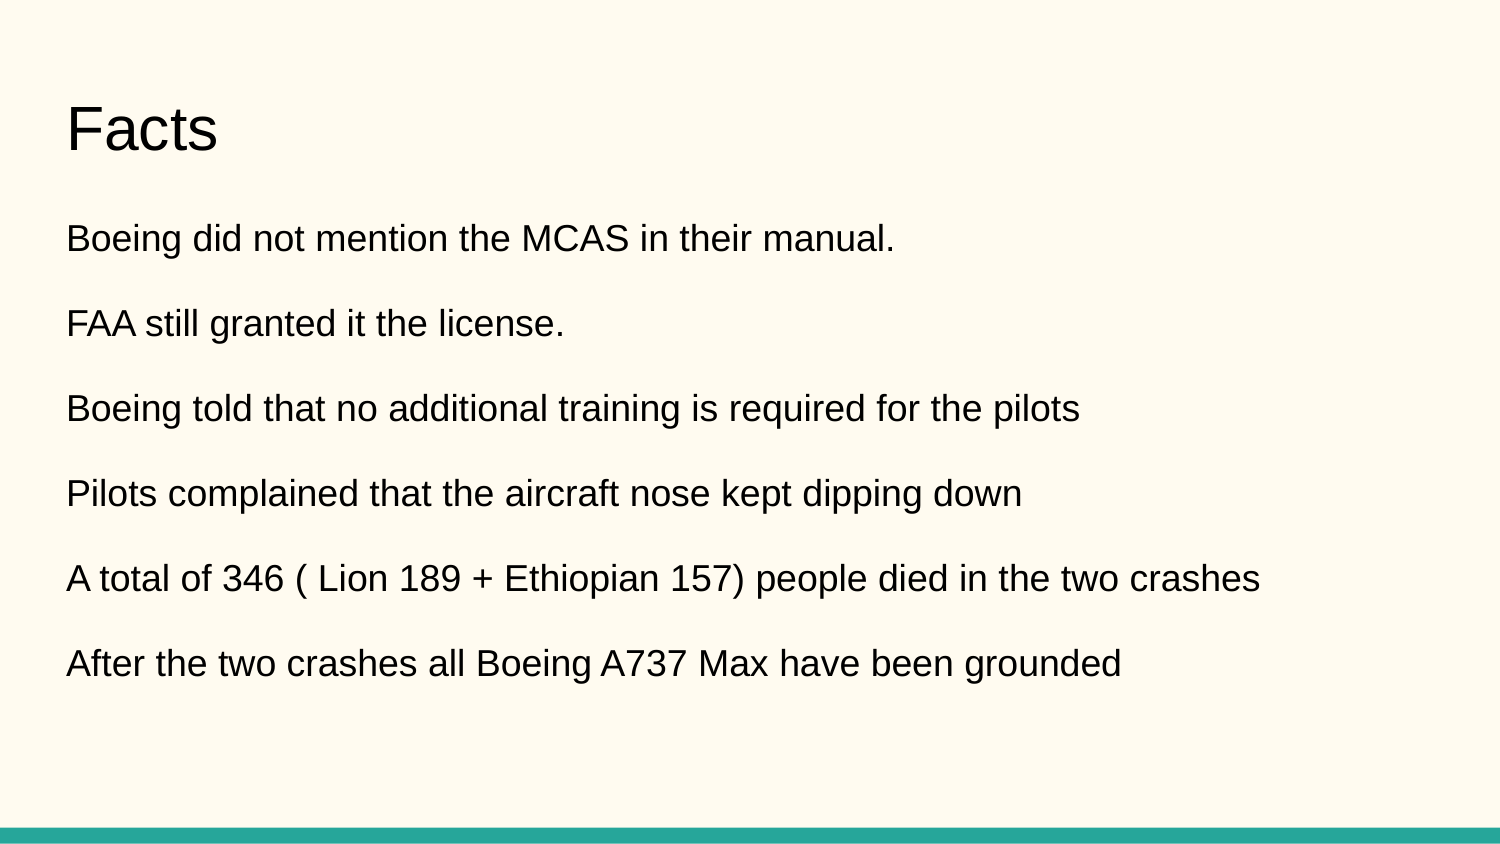

# Facts
Boeing did not mention the MCAS in their manual.
FAA still granted it the license.
Boeing told that no additional training is required for the pilots
Pilots complained that the aircraft nose kept dipping down
A total of 346 ( Lion 189 + Ethiopian 157) people died in the two crashes
After the two crashes all Boeing A737 Max have been grounded